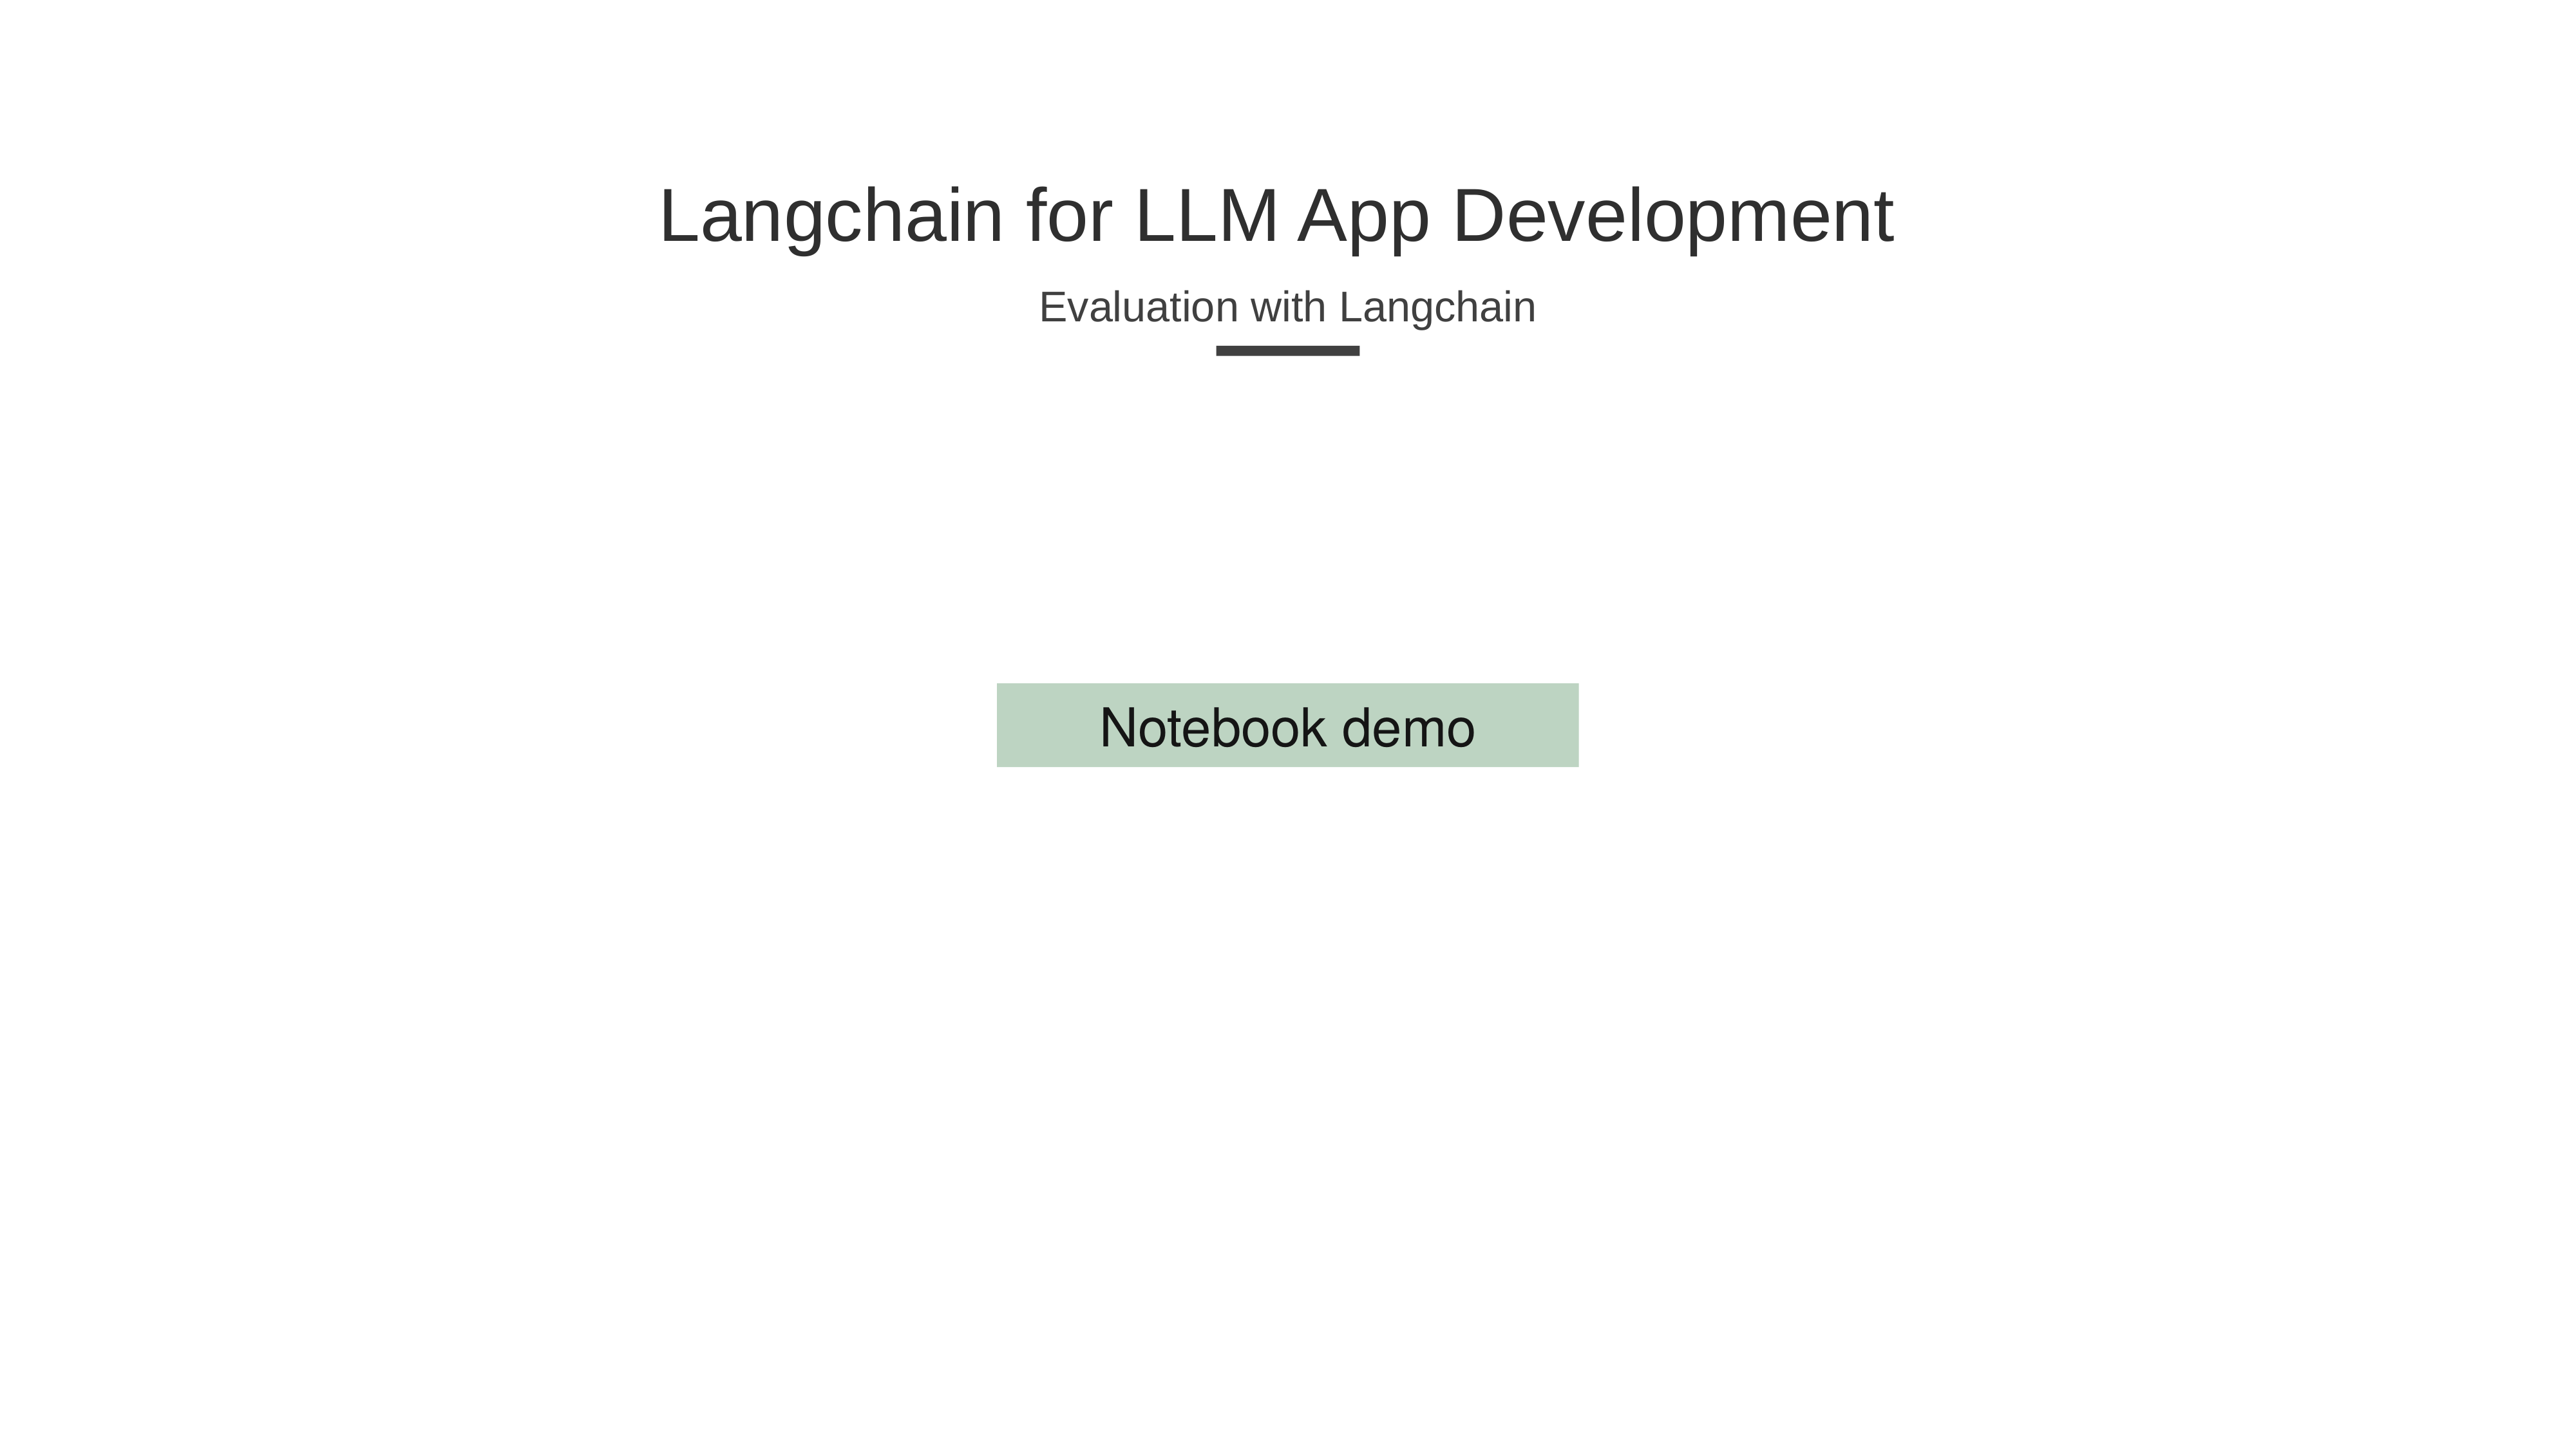

# Langchain for LLM App Development
Evaluation with Langchain

Notebook demo